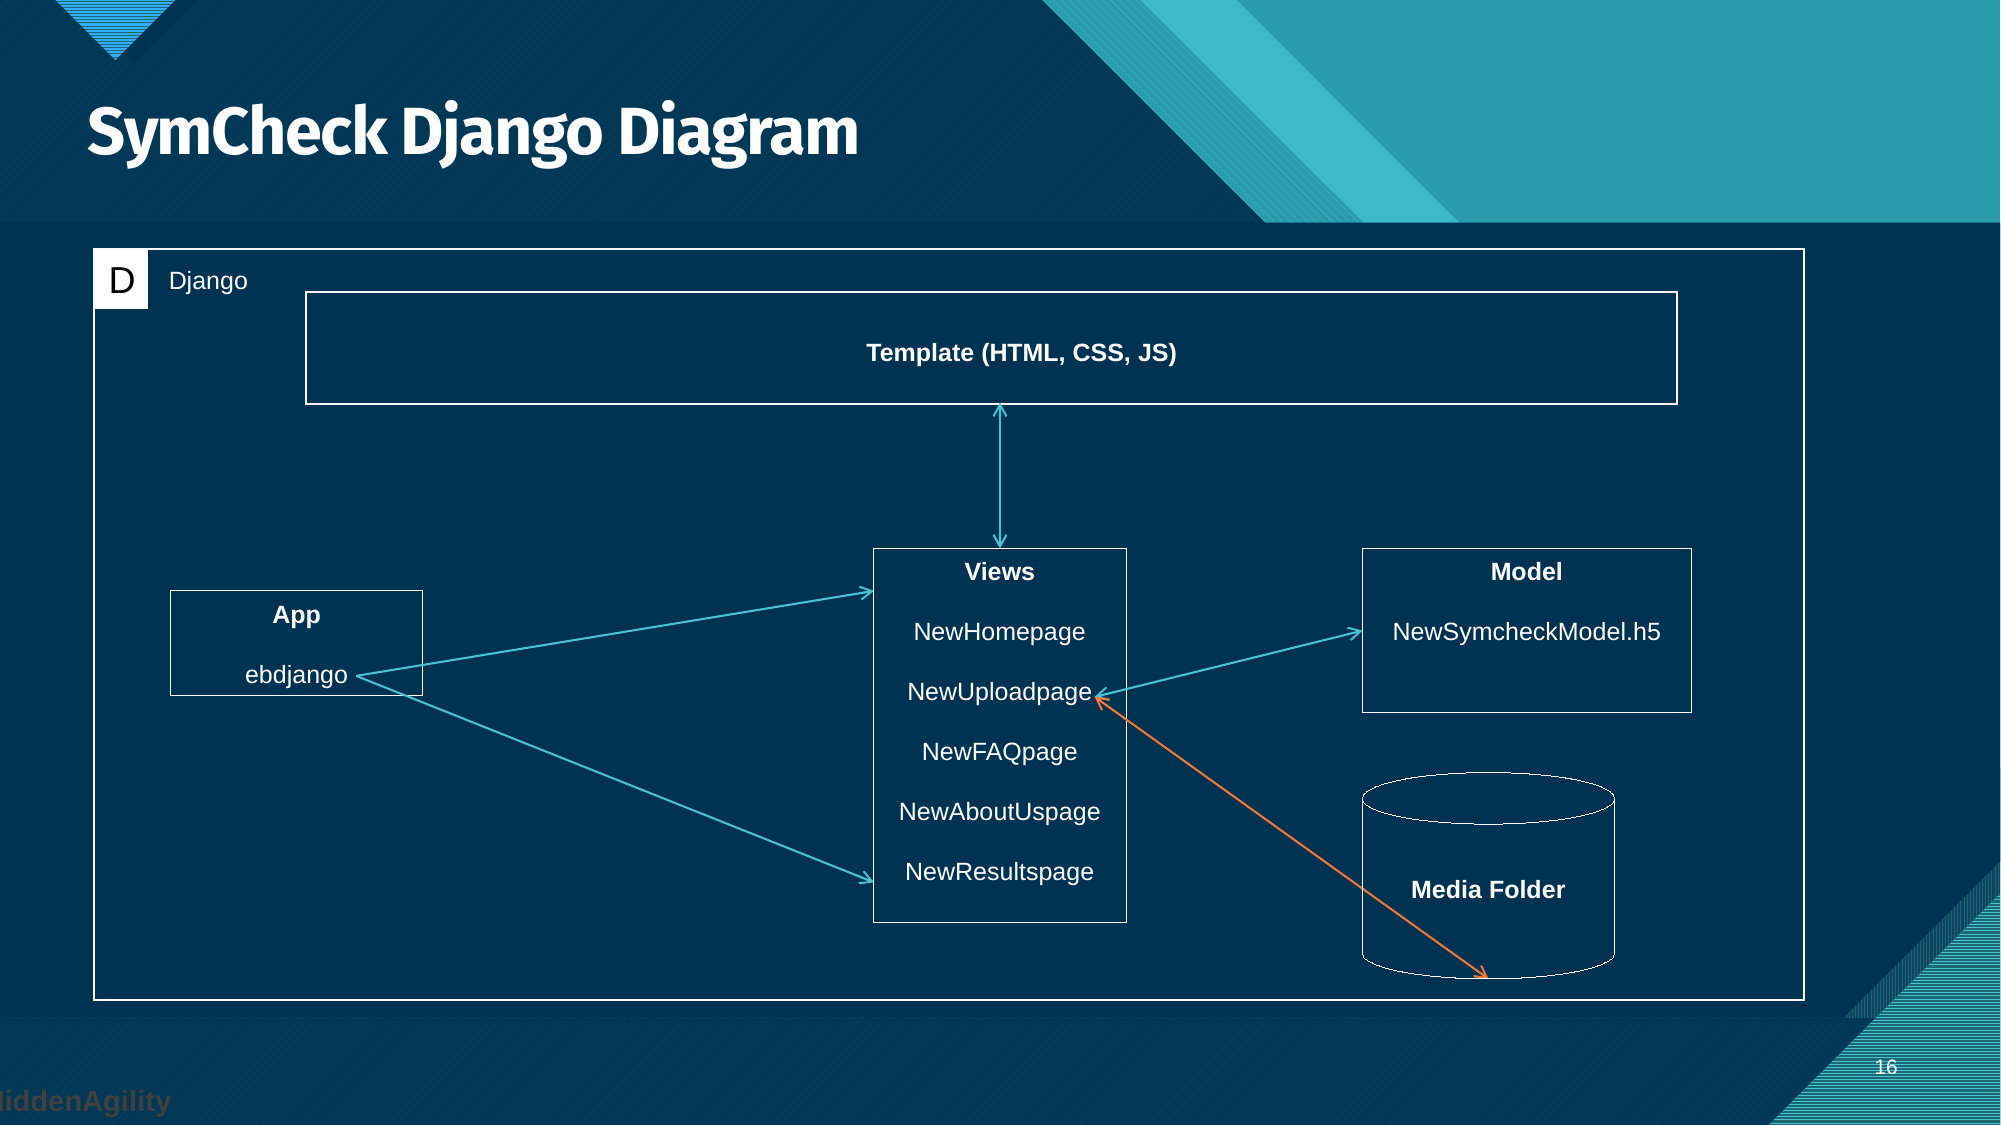

# SymCheck Django Diagram
Django
D
Template (HTML, CSS, JS)
Views

NewHomepage

NewUploadpage

NewFAQpage

NewAboutUspage

NewResultspage

Model

NewSymcheckModel.h5

App

ebdjango
Media Folder
16
HiddenAgility